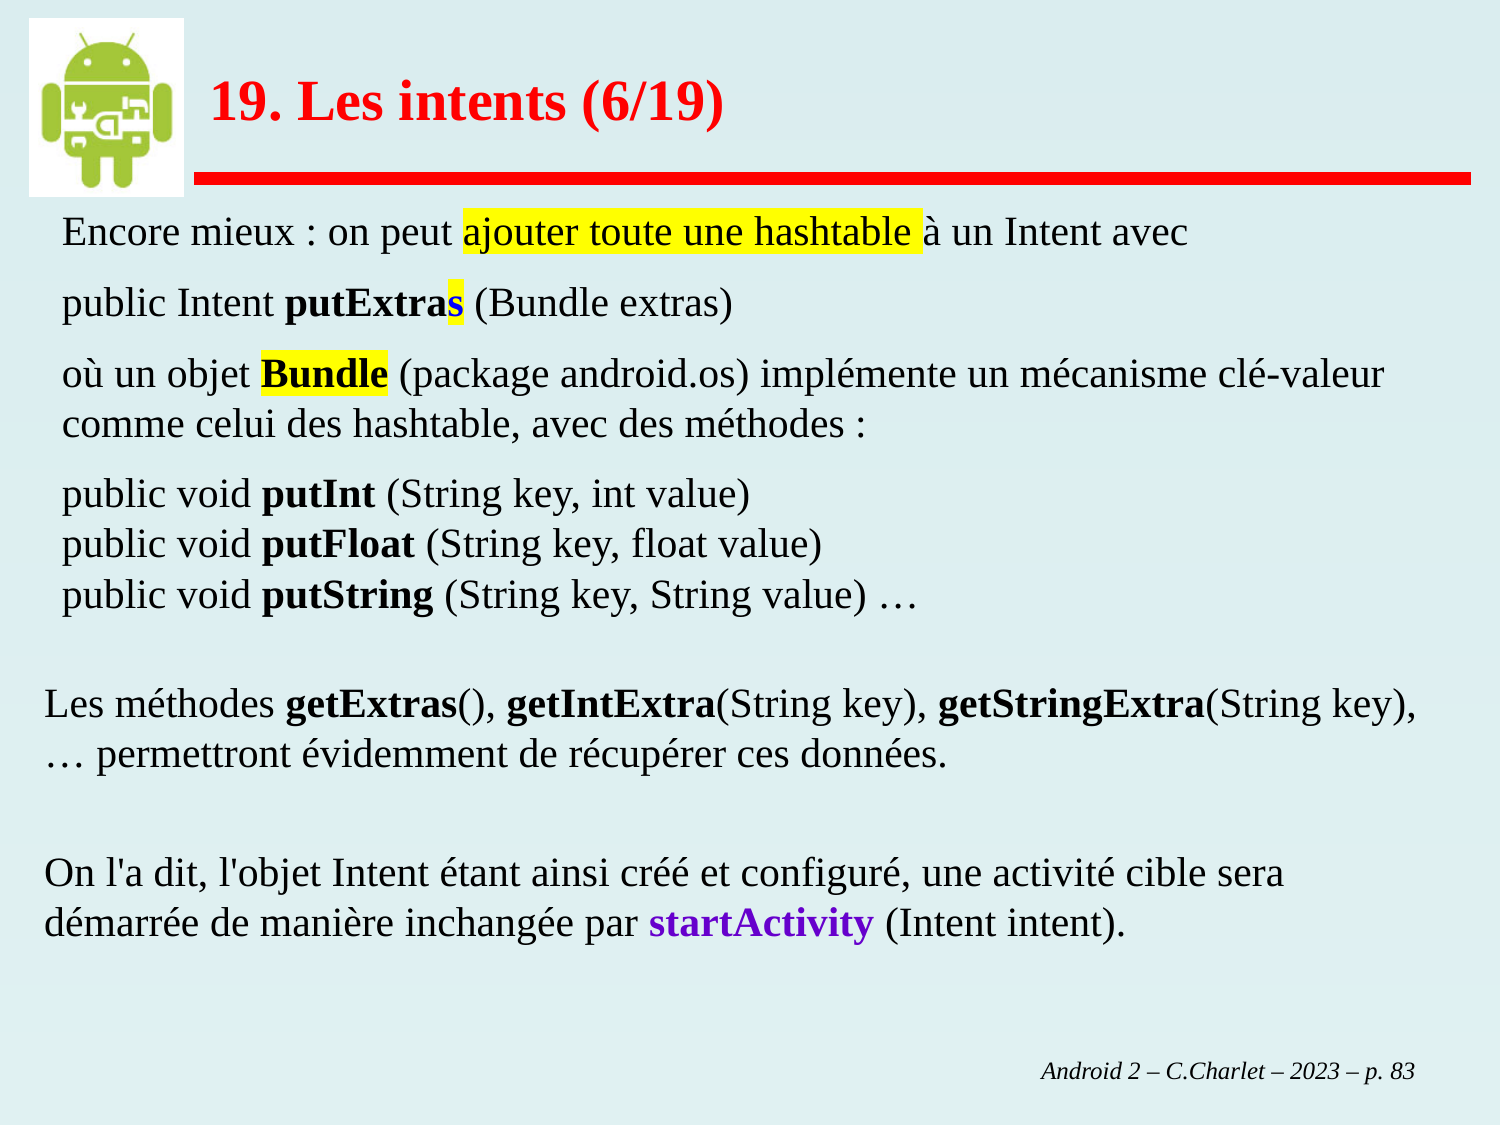

19. Les intents (6/19)
Encore mieux : on peut ajouter toute une hashtable à un Intent avec
public Intent putExtras (Bundle extras)
où un objet Bundle (package android.os) implémente un mécanisme clé-valeur comme celui des hashtable, avec des méthodes :
public void putInt (String key, int value)
public void putFloat (String key, float value)
public void putString (String key, String value) …
Les méthodes getExtras(), getIntExtra(String key), getStringExtra(String key), … permettront évidemment de récupérer ces données.
On l'a dit, l'objet Intent étant ainsi créé et configuré, une activité cible sera démarrée de manière inchangée par startActivity (Intent intent).
 Android 2 – C.Charlet – 2023 – p. 83